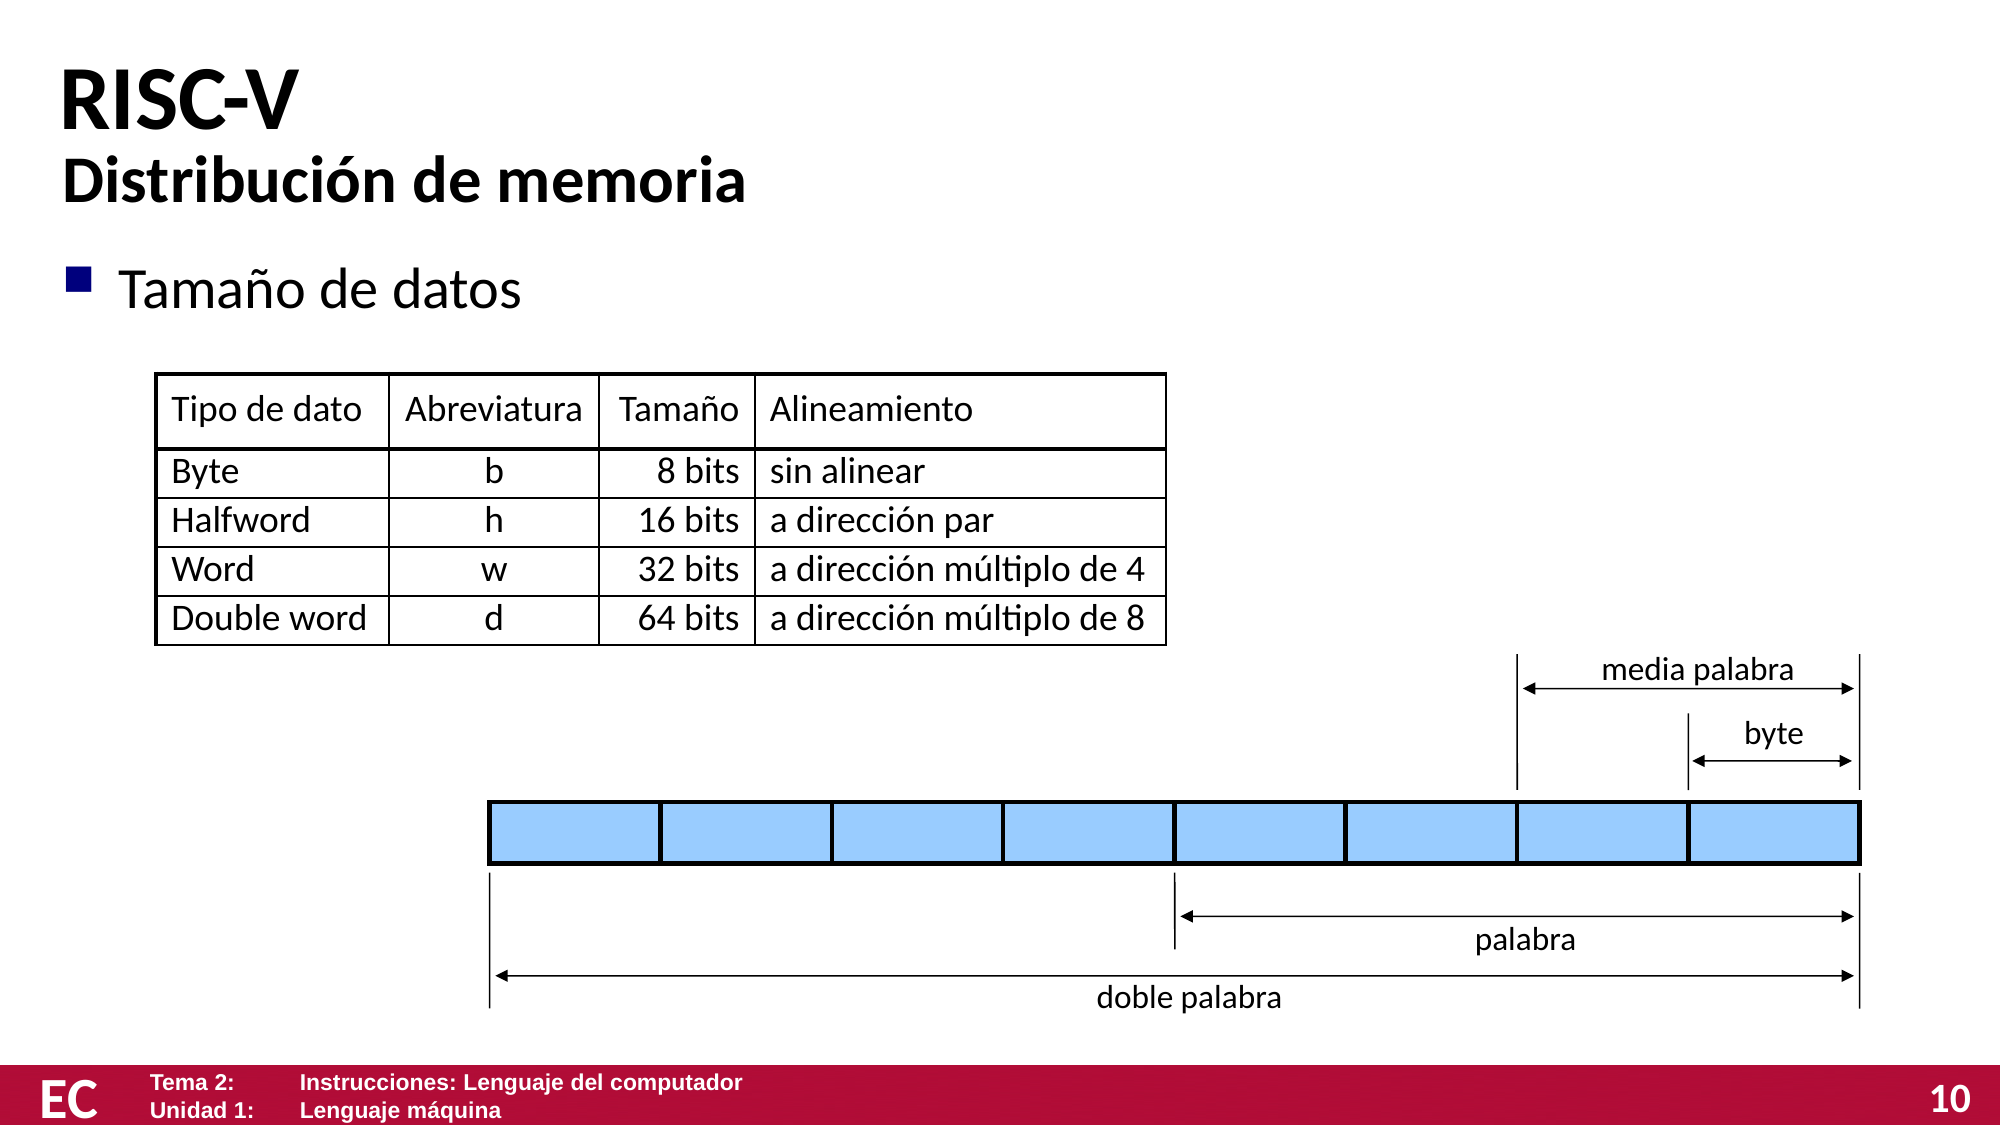

# RISC-V
Distribución de memoria
Tamaño de datos
| Tipo de dato | Abreviatura | Tamaño | Alineamiento |
| --- | --- | --- | --- |
| Byte | b | 8 bits | sin alinear |
| Halfword | h | 16 bits | a dirección par |
| Word | w | 32 bits | a dirección múltiplo de 4 |
| Double word | d | 64 bits | a dirección múltiplo de 8 |
media palabra

byte

palabra

doble palabra